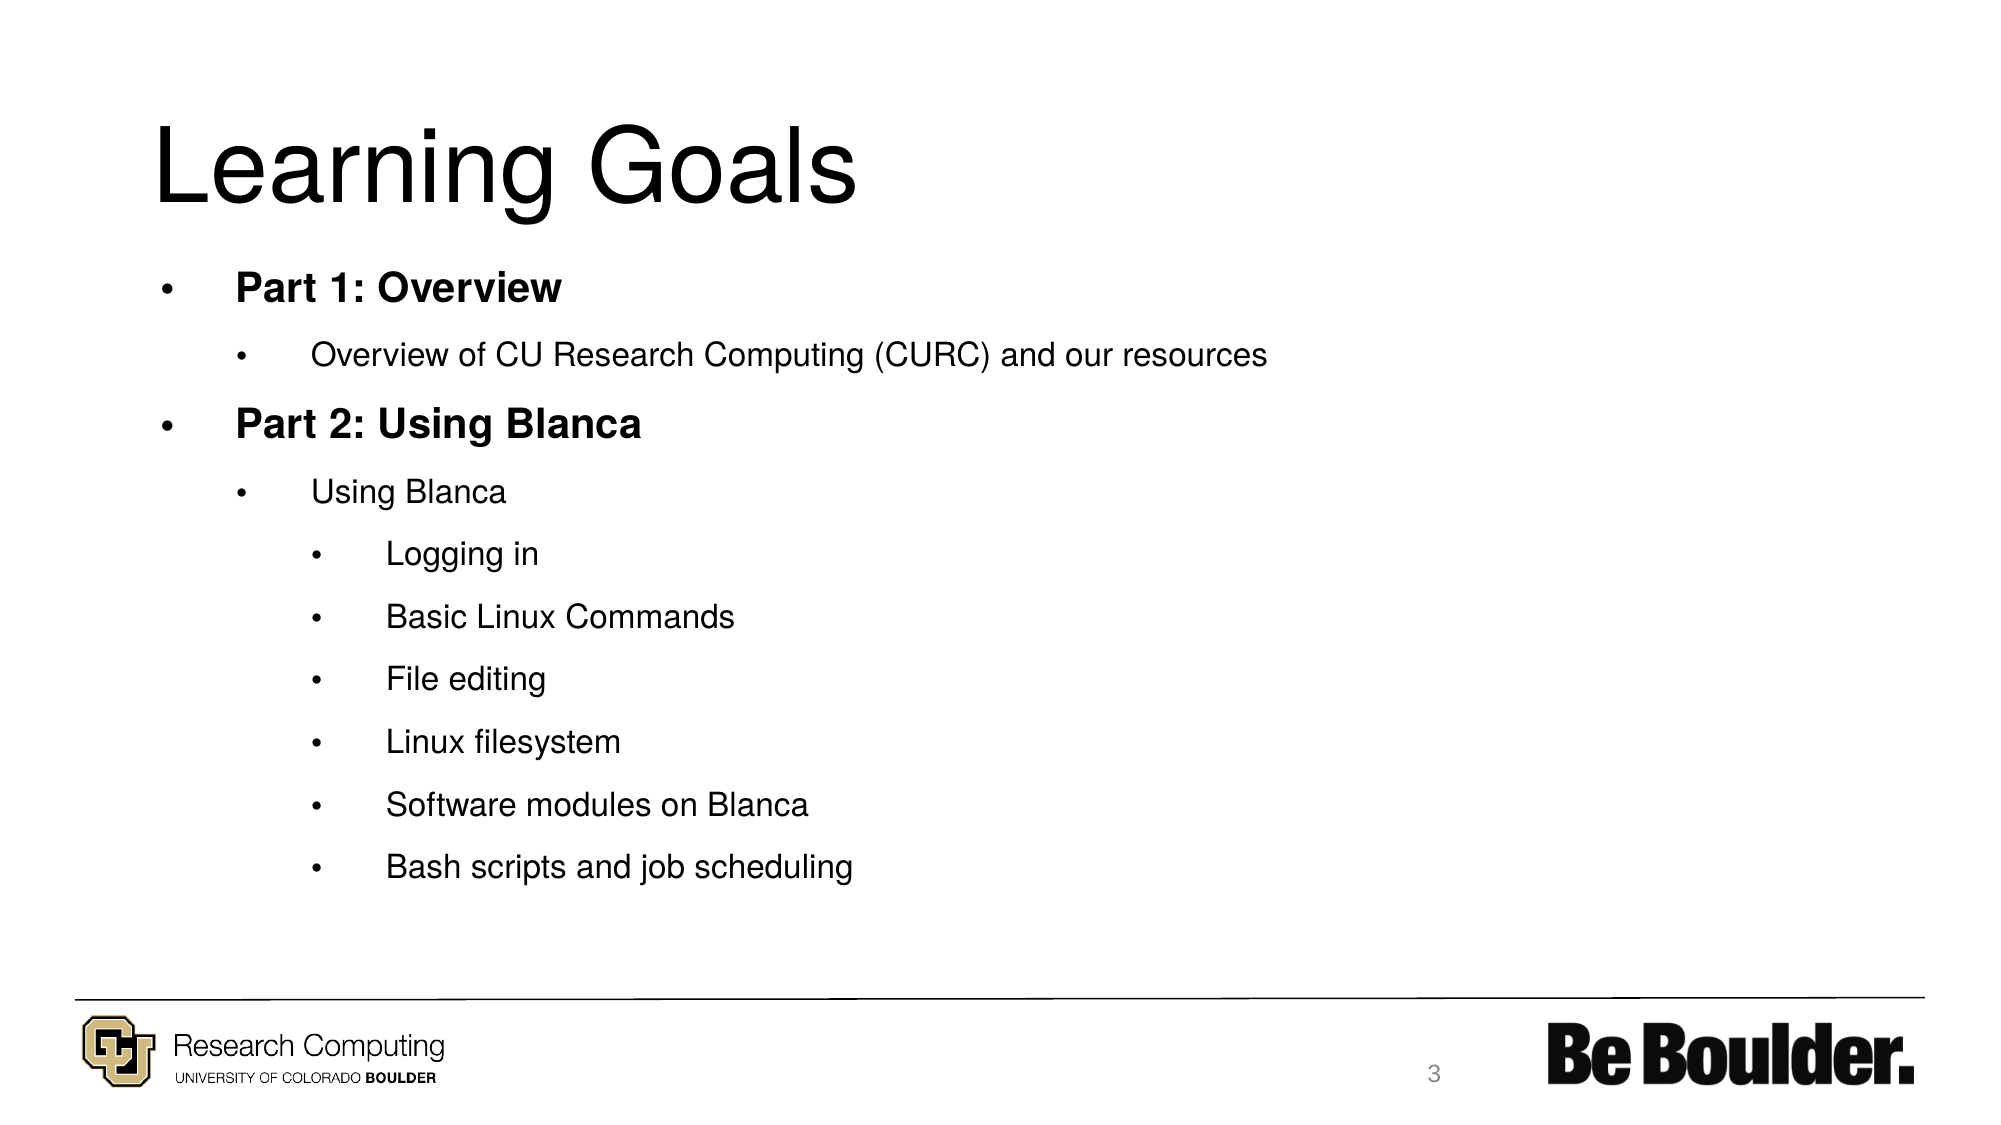

# Learning Goals
Part 1: Overview
Overview of CU Research Computing (CURC) and our resources
Part 2: Using Blanca
Using Blanca
Logging in
Basic Linux Commands
File editing
Linux filesystem
Software modules on Blanca
Bash scripts and job scheduling
3